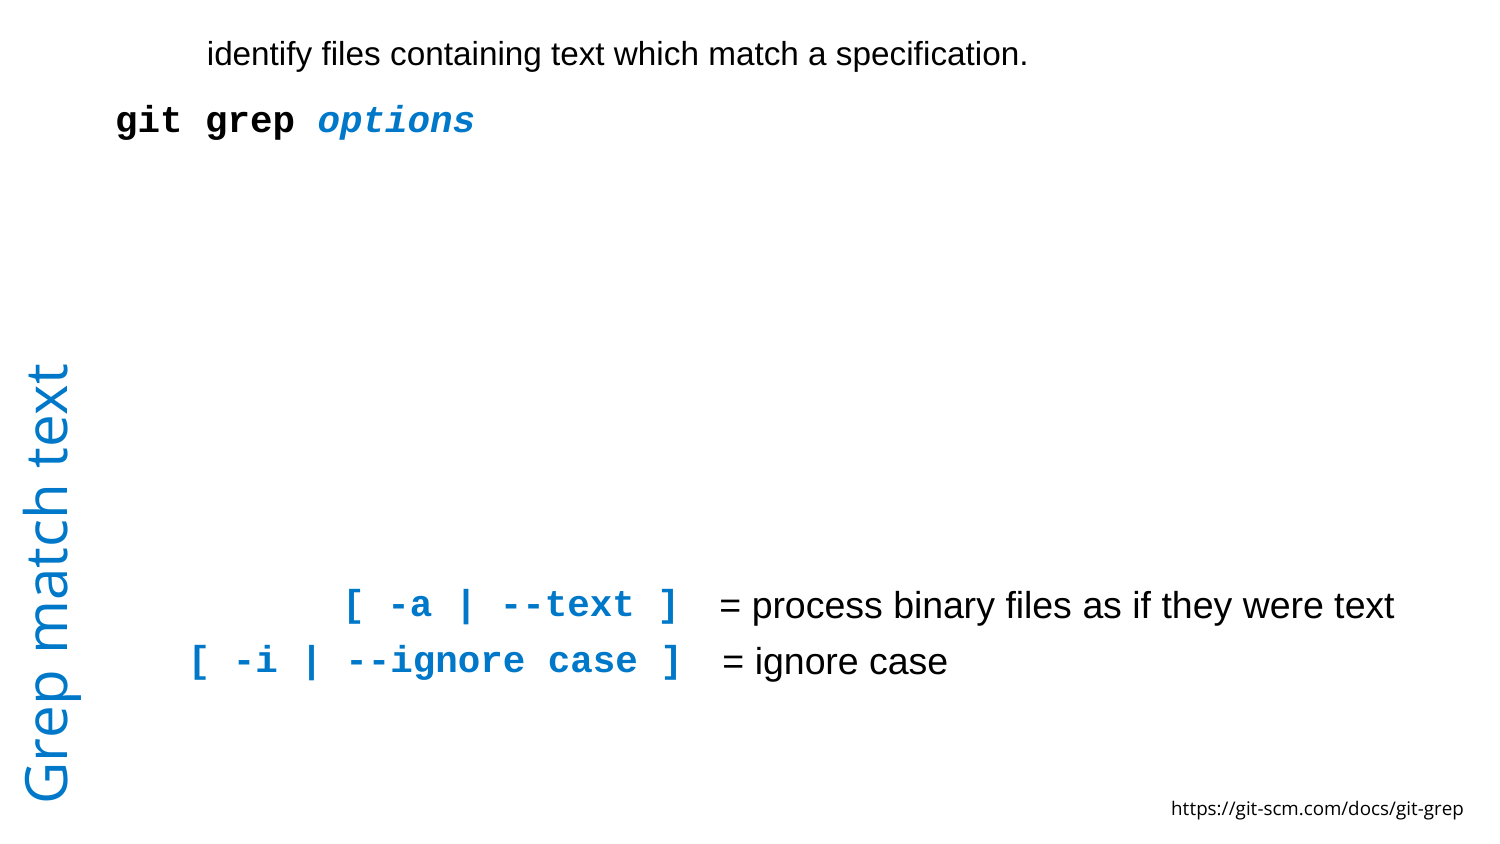

identify files containing text which match a specification.
git grep options
# Grep match text
[ -a | --text ]
= process binary files as if they were text
[ -i | --ignore case ]
= ignore case
https://git-scm.com/docs/git-grep